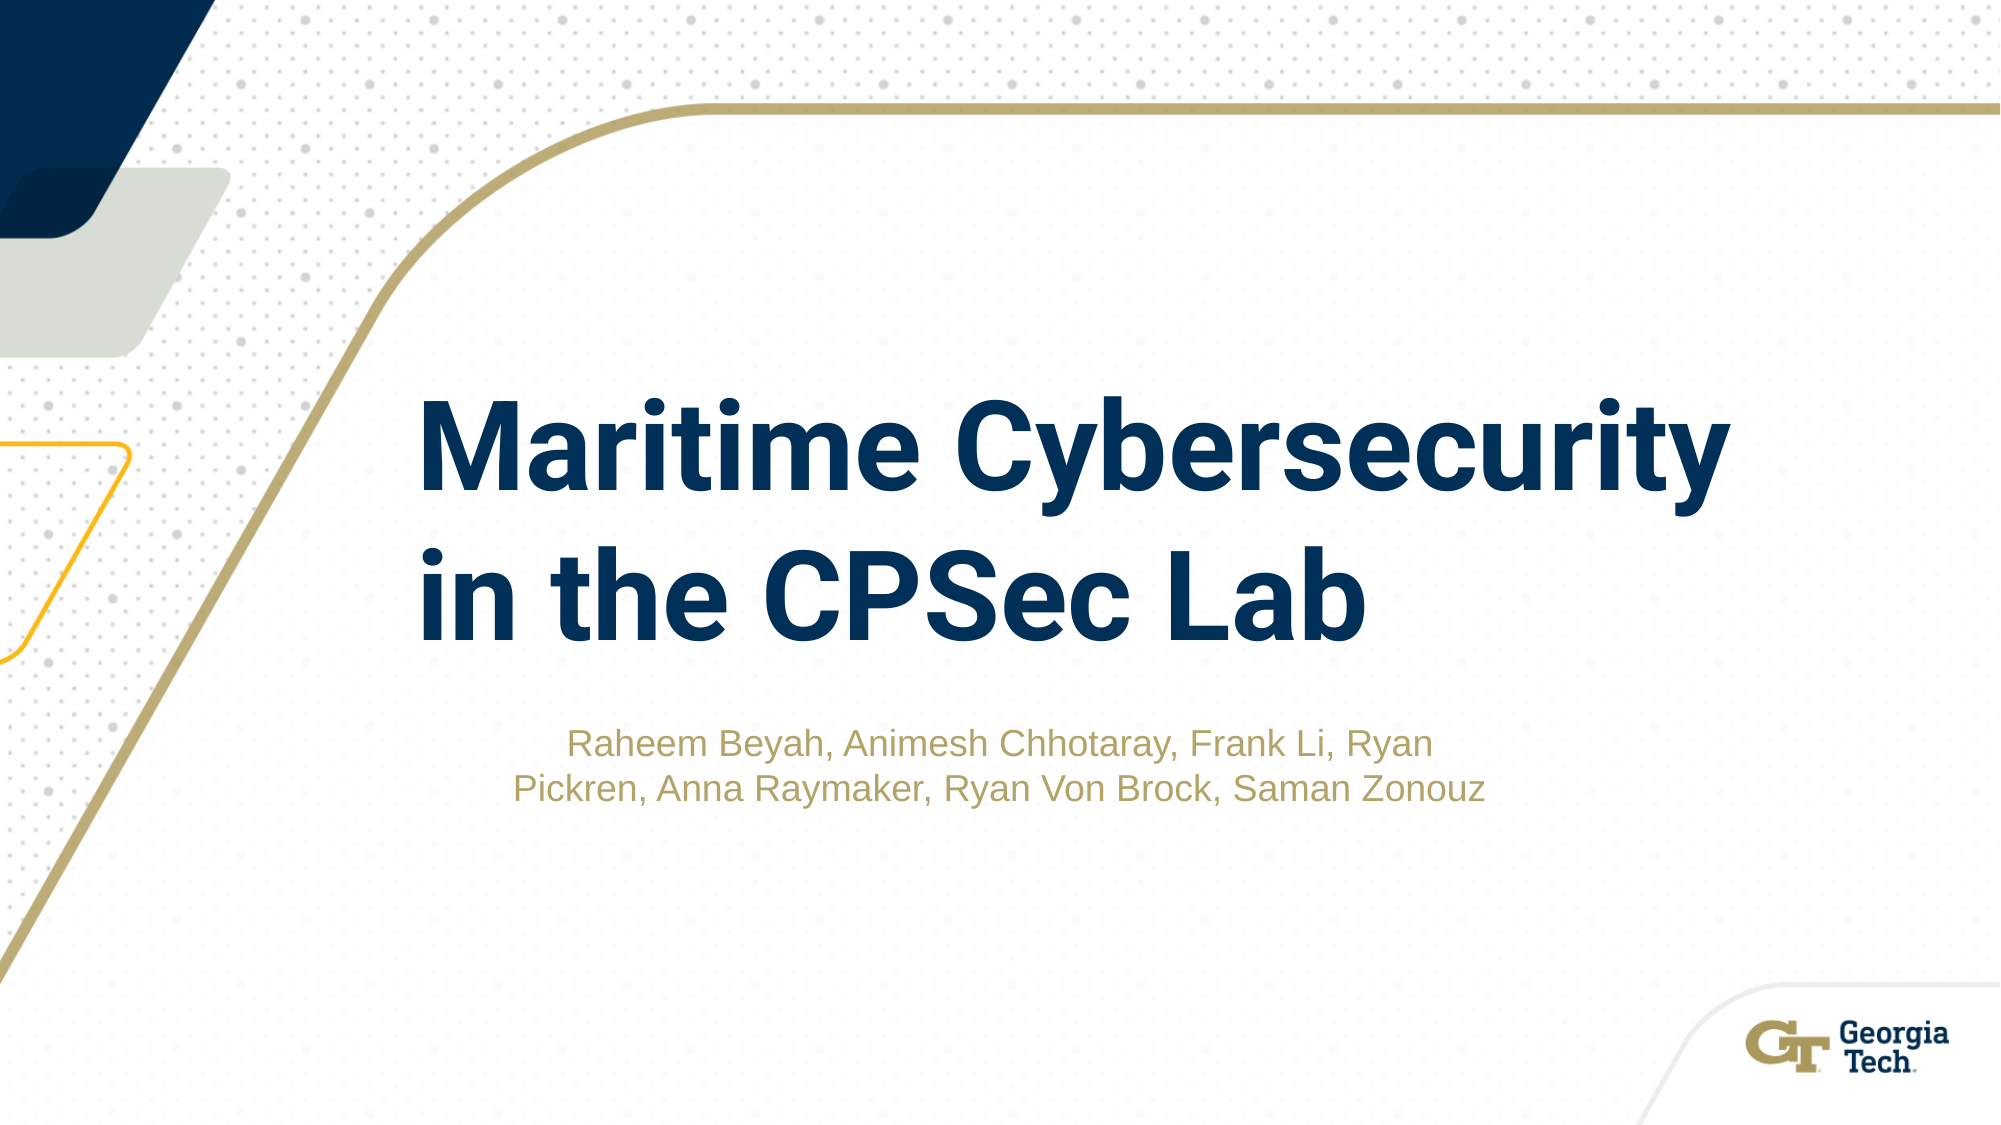

# Maritime Cybersecurity in the CPSec Lab
Raheem Beyah, Animesh Chhotaray, Frank Li, Ryan Pickren, Anna Raymaker, Ryan Von Brock, Saman Zonouz